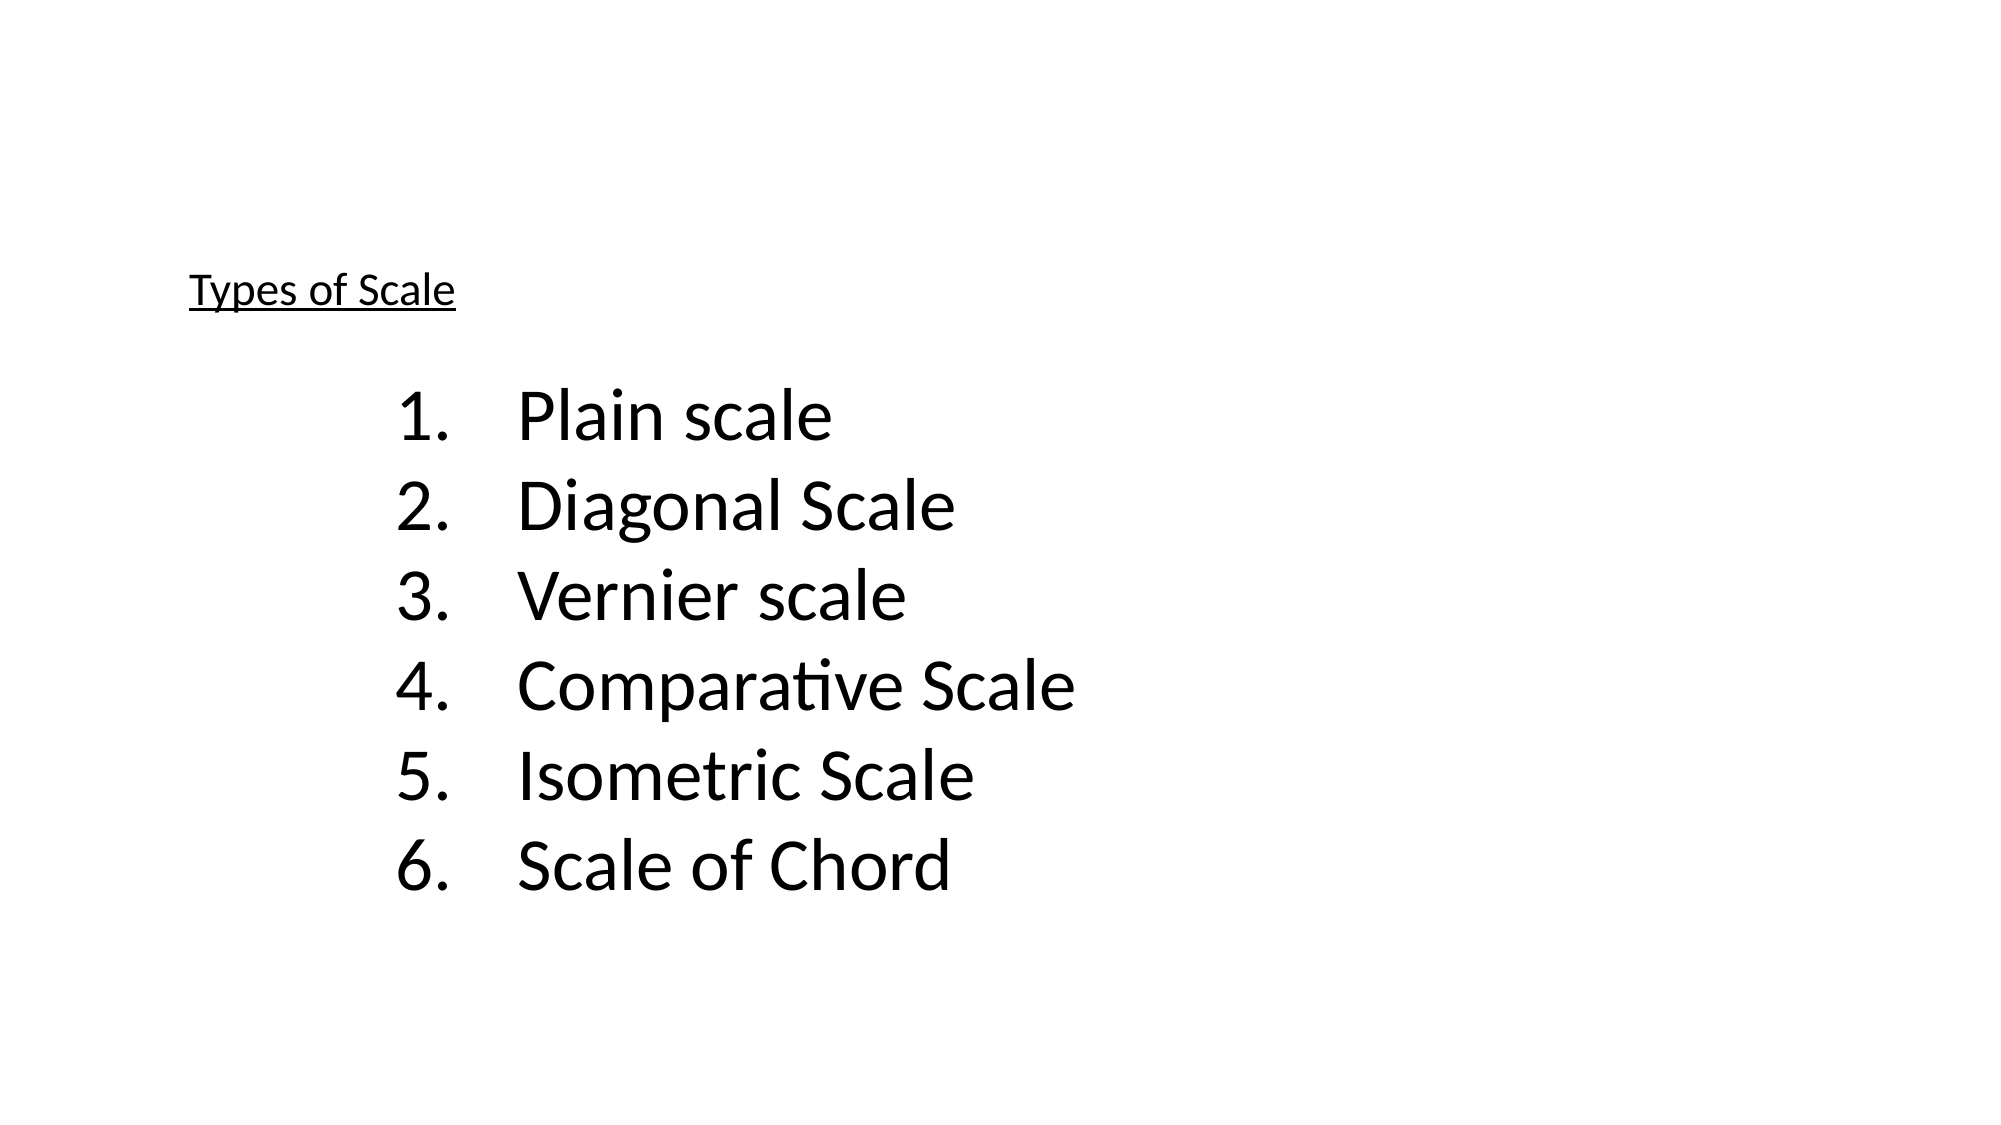

# Types of Scale
Plain scale
Diagonal Scale
Vernier scale
Comparative Scale
Isometric Scale
Scale of Chord